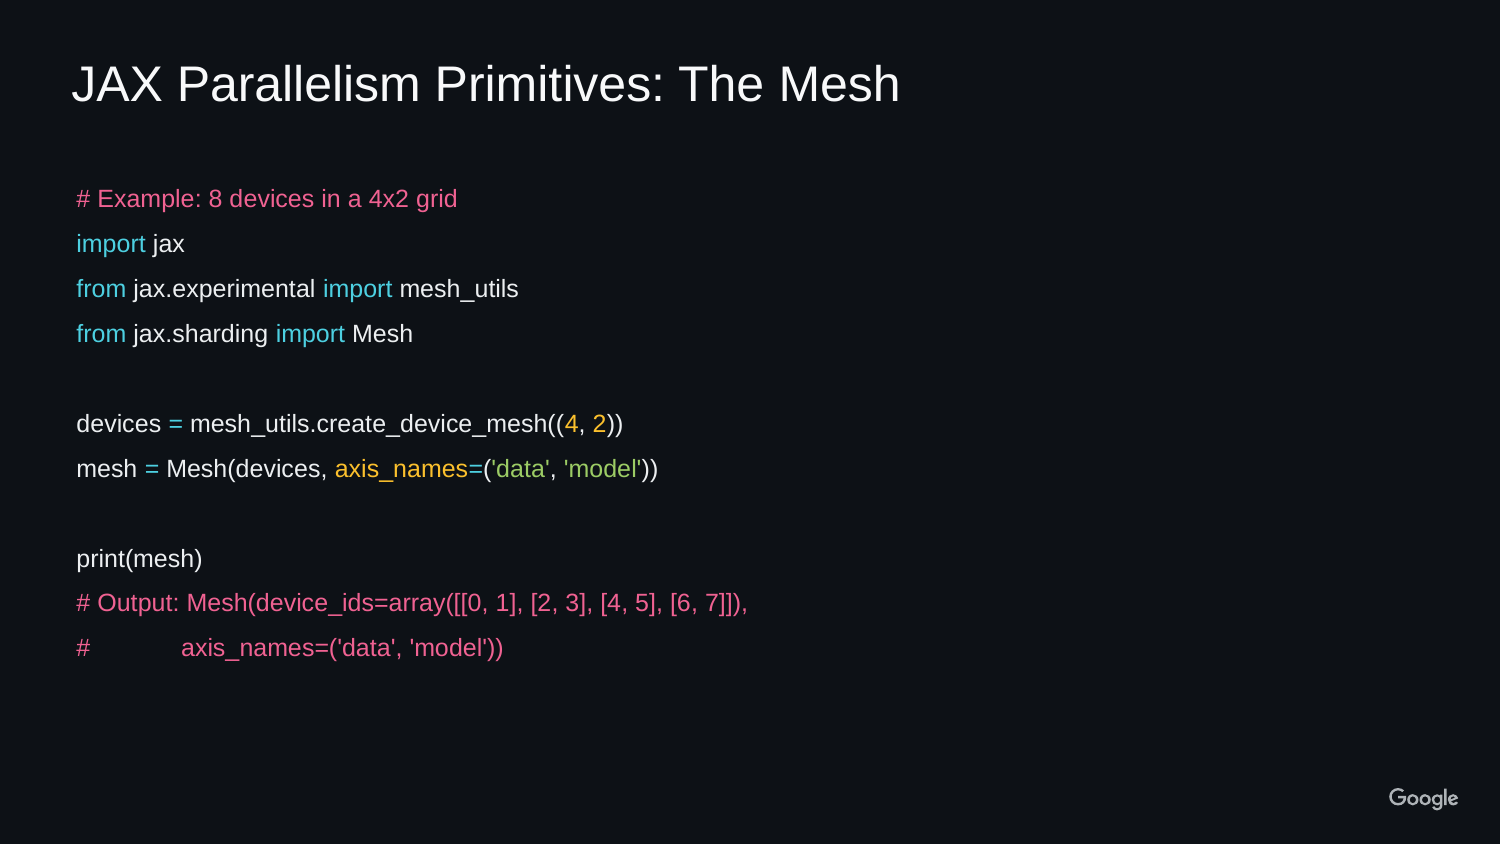

JAX Parallelism Primitives: The Mesh
# Example: 8 devices in a 4x2 grid
import jax
from jax.experimental import mesh_utils
from jax.sharding import Mesh

devices = mesh_utils.create_device_mesh((4, 2))
mesh = Mesh(devices, axis_names=('data', 'model'))

print(mesh)
# Output: Mesh(device_ids=array([[0, 1], [2, 3], [4, 5], [6, 7]]),
#             axis_names=('data', 'model'))